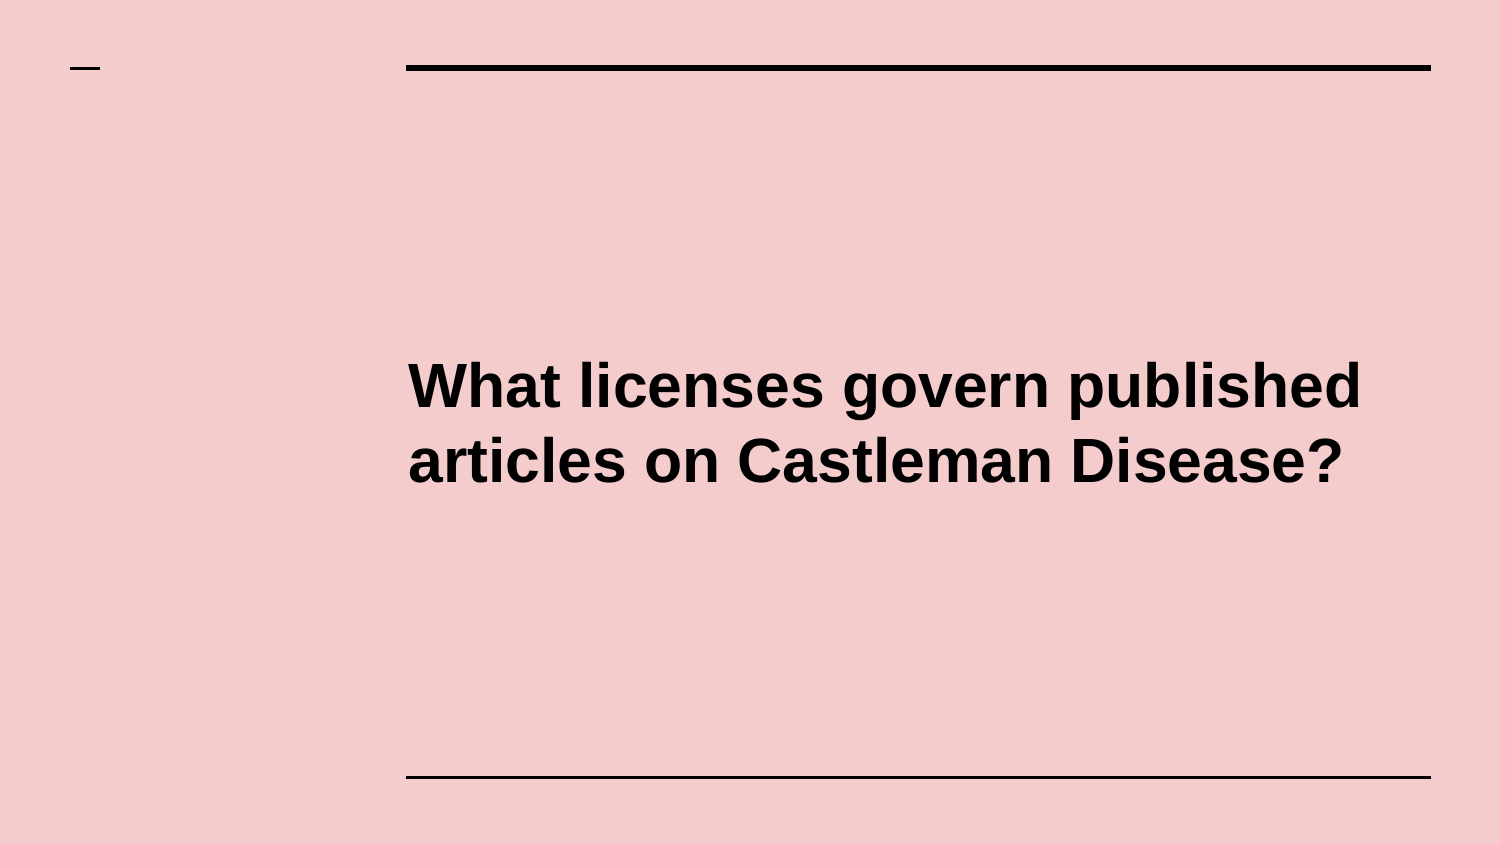

# What licenses govern published articles on Castleman Disease?